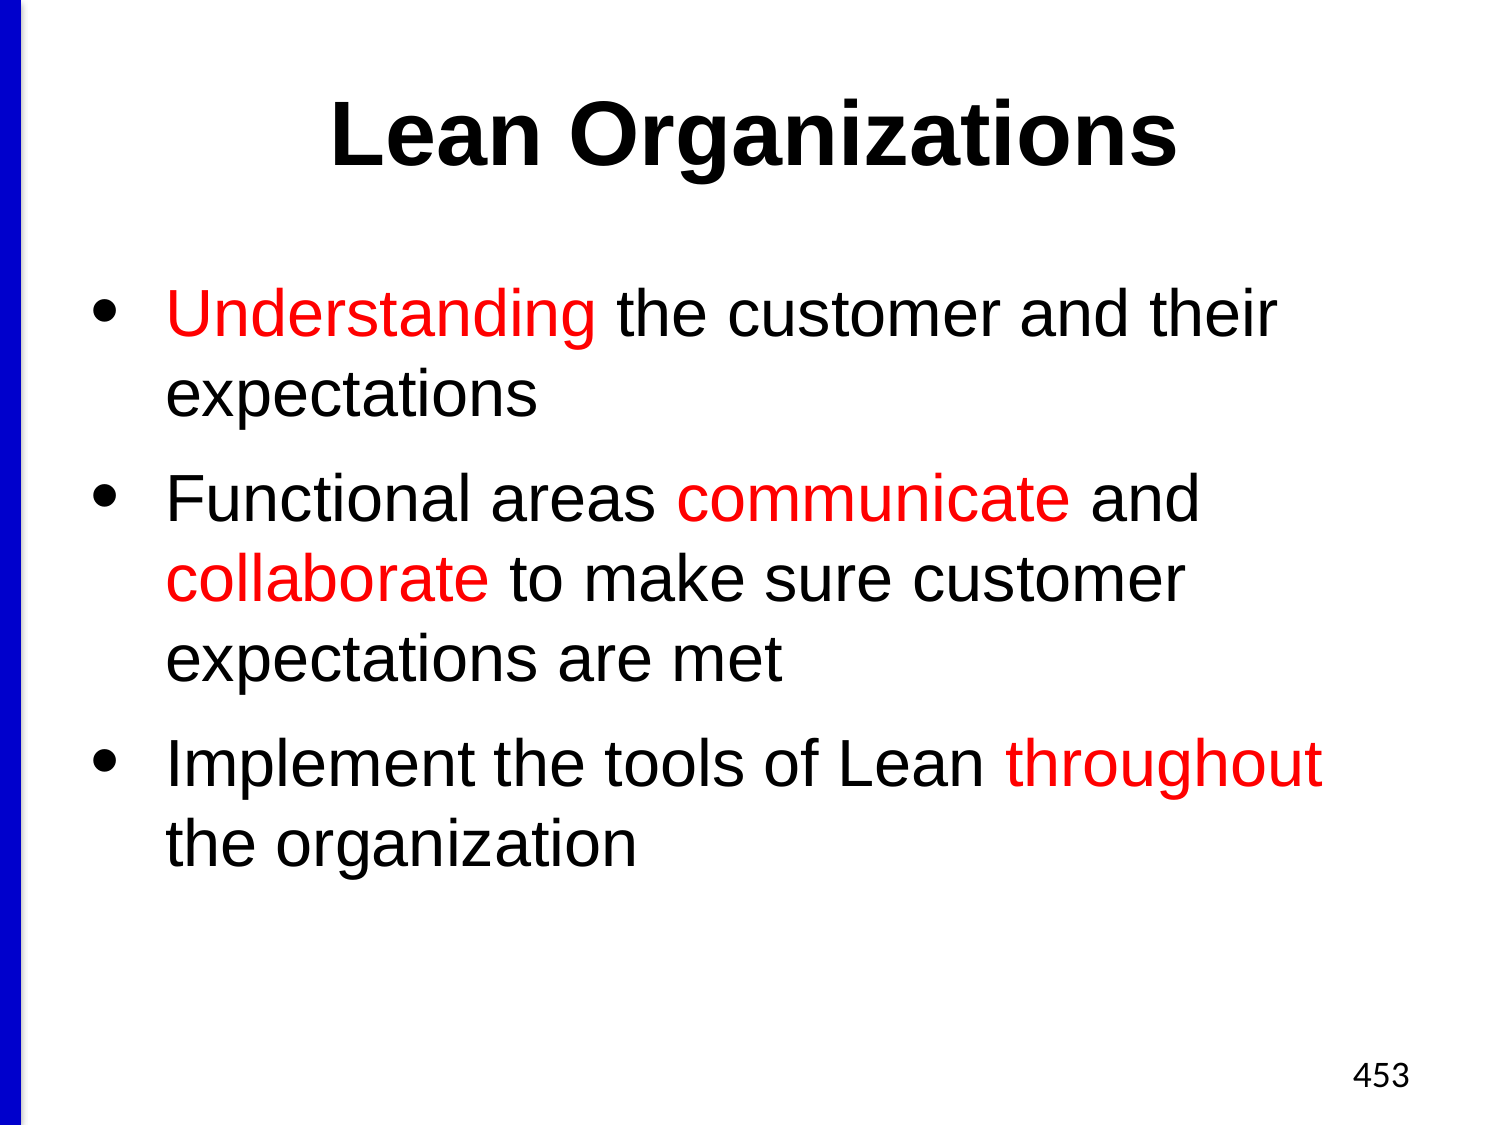

# Lean Organizations
Understanding the customer and their expectations
Functional areas communicate and collaborate to make sure customer expectations are met
Implement the tools of Lean throughout the organization
453